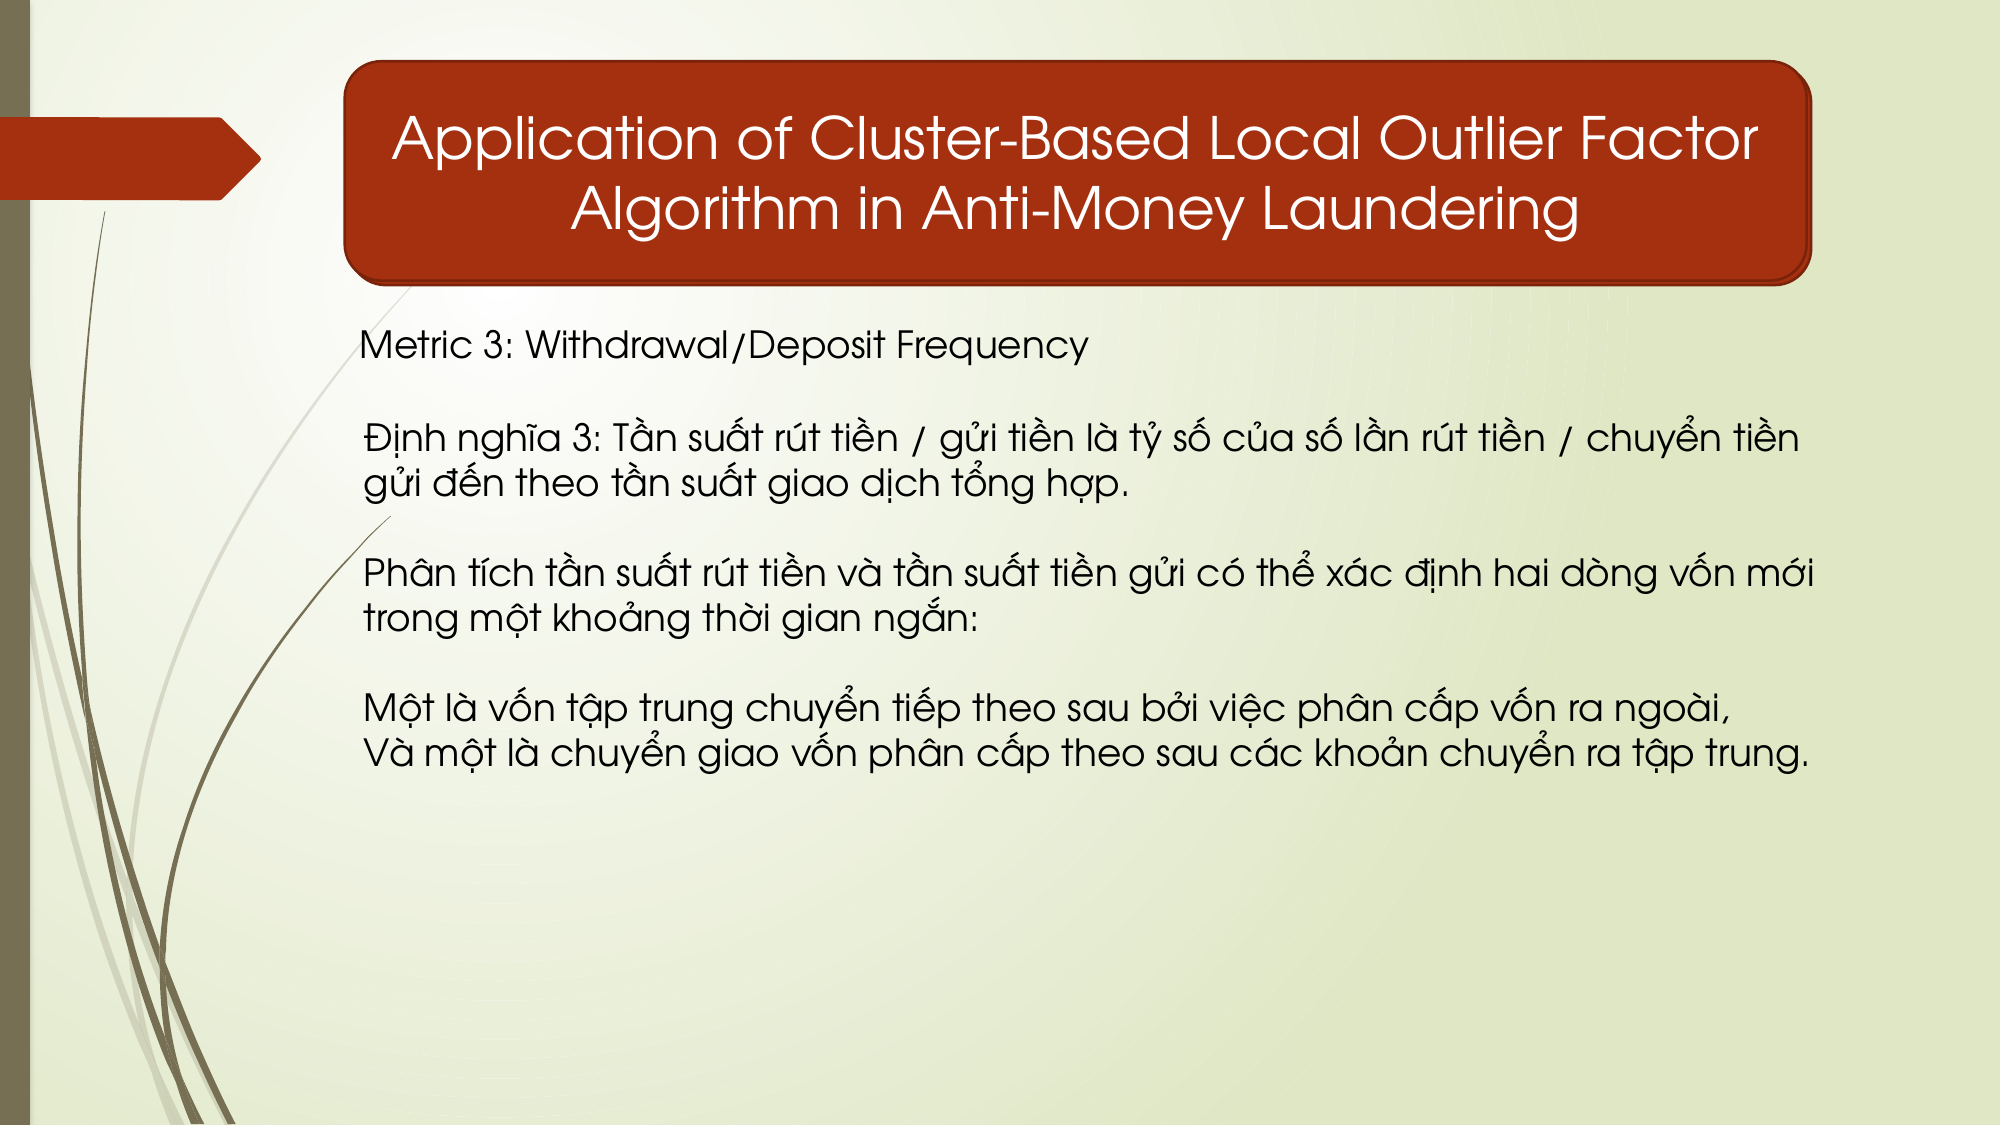

Application of Cluster-Based Local Outlier Factor
Algorithm in Anti-Money Laundering
Histogram-based Outlier Score (HBOS): A fast Unsupervised Anomaly Detection Algorithm
Metric 3: Withdrawal/Deposit Frequency
Định nghĩa 3: Tần suất rút tiền / gửi tiền là tỷ số của số lần rút tiền / chuyển tiền gửi đến theo tần suất giao dịch tổng hợp.

Phân tích tần suất rút tiền và tần suất tiền gửi có thể xác định hai dòng vốn mới trong một khoảng thời gian ngắn:

Một là vốn tập trung chuyển tiếp theo sau bởi việc phân cấp vốn ra ngoài,
Và một là chuyển giao vốn phân cấp theo sau các khoản chuyển ra tập trung.